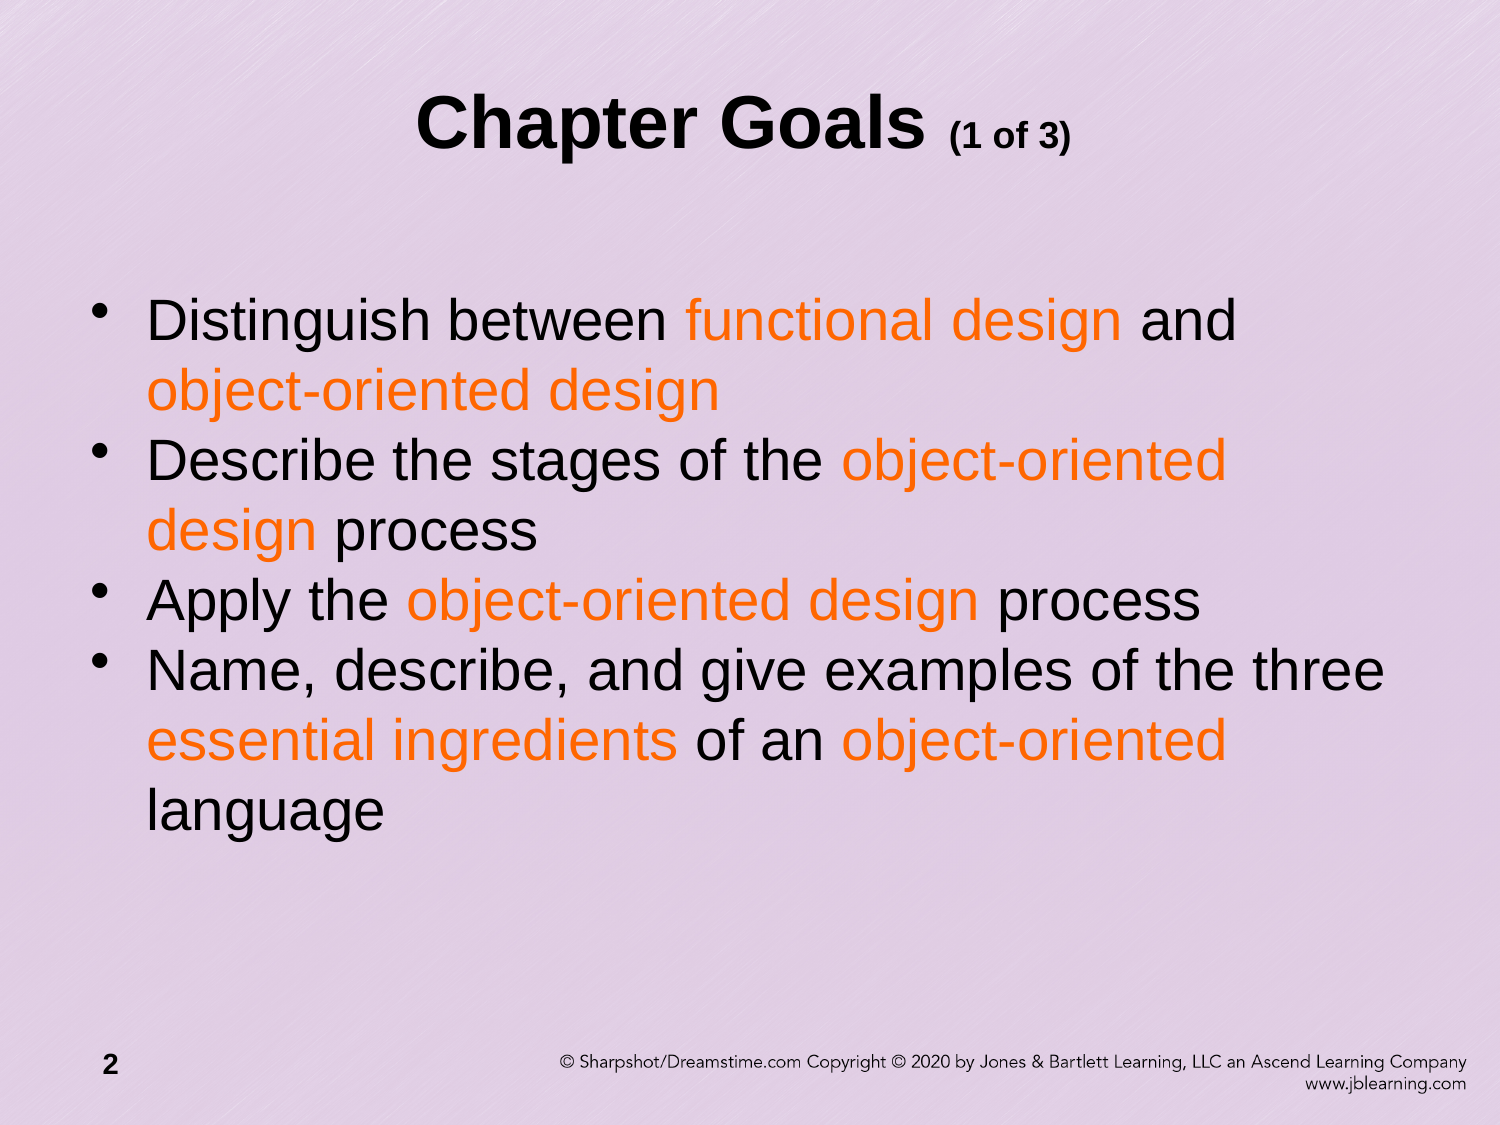

# Chapter Goals (1 of 3)
Distinguish between functional design and object-oriented design
Describe the stages of the object-oriented design process
Apply the object-oriented design process
Name, describe, and give examples of the three essential ingredients of an object-oriented language

2